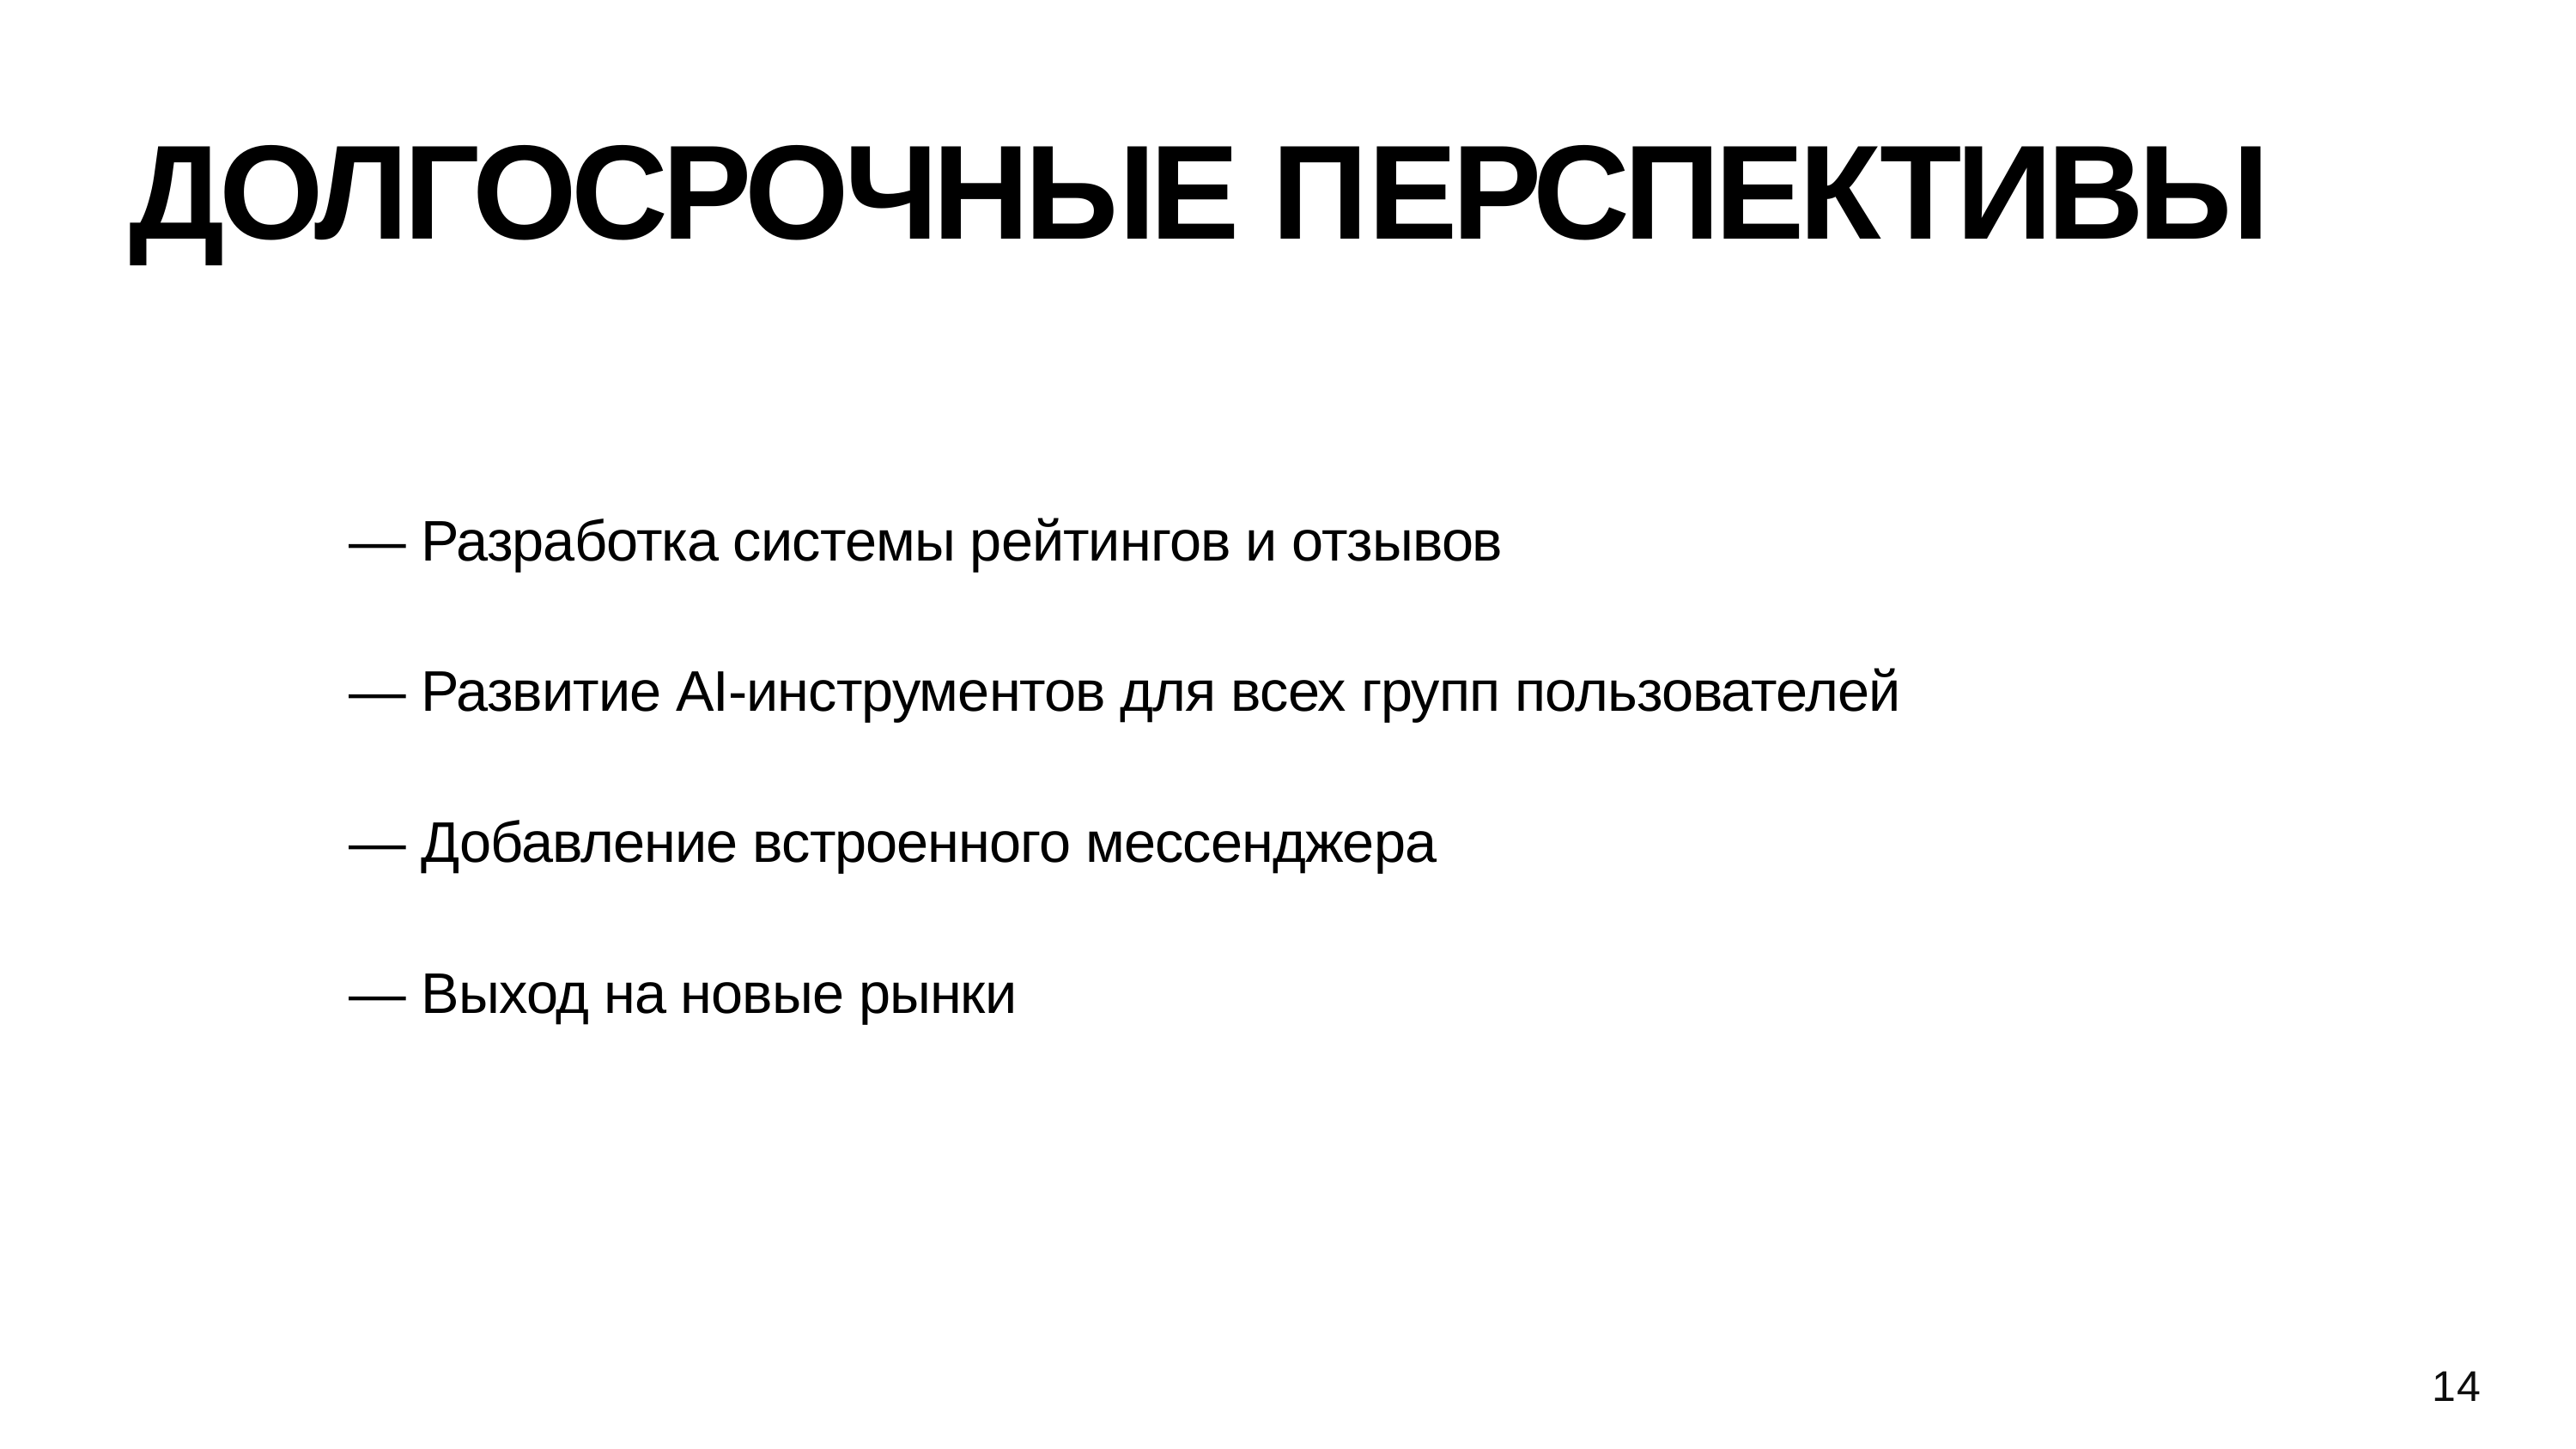

ДОЛГОСРОЧНЫЕ ПЕРСПЕКТИВЫ
— Разработка системы рейтингов и отзывов
— Развитие AI-инструментов для всех групп пользователей
— Добавление встроенного мессенджера
— Выход на новые рынки
14